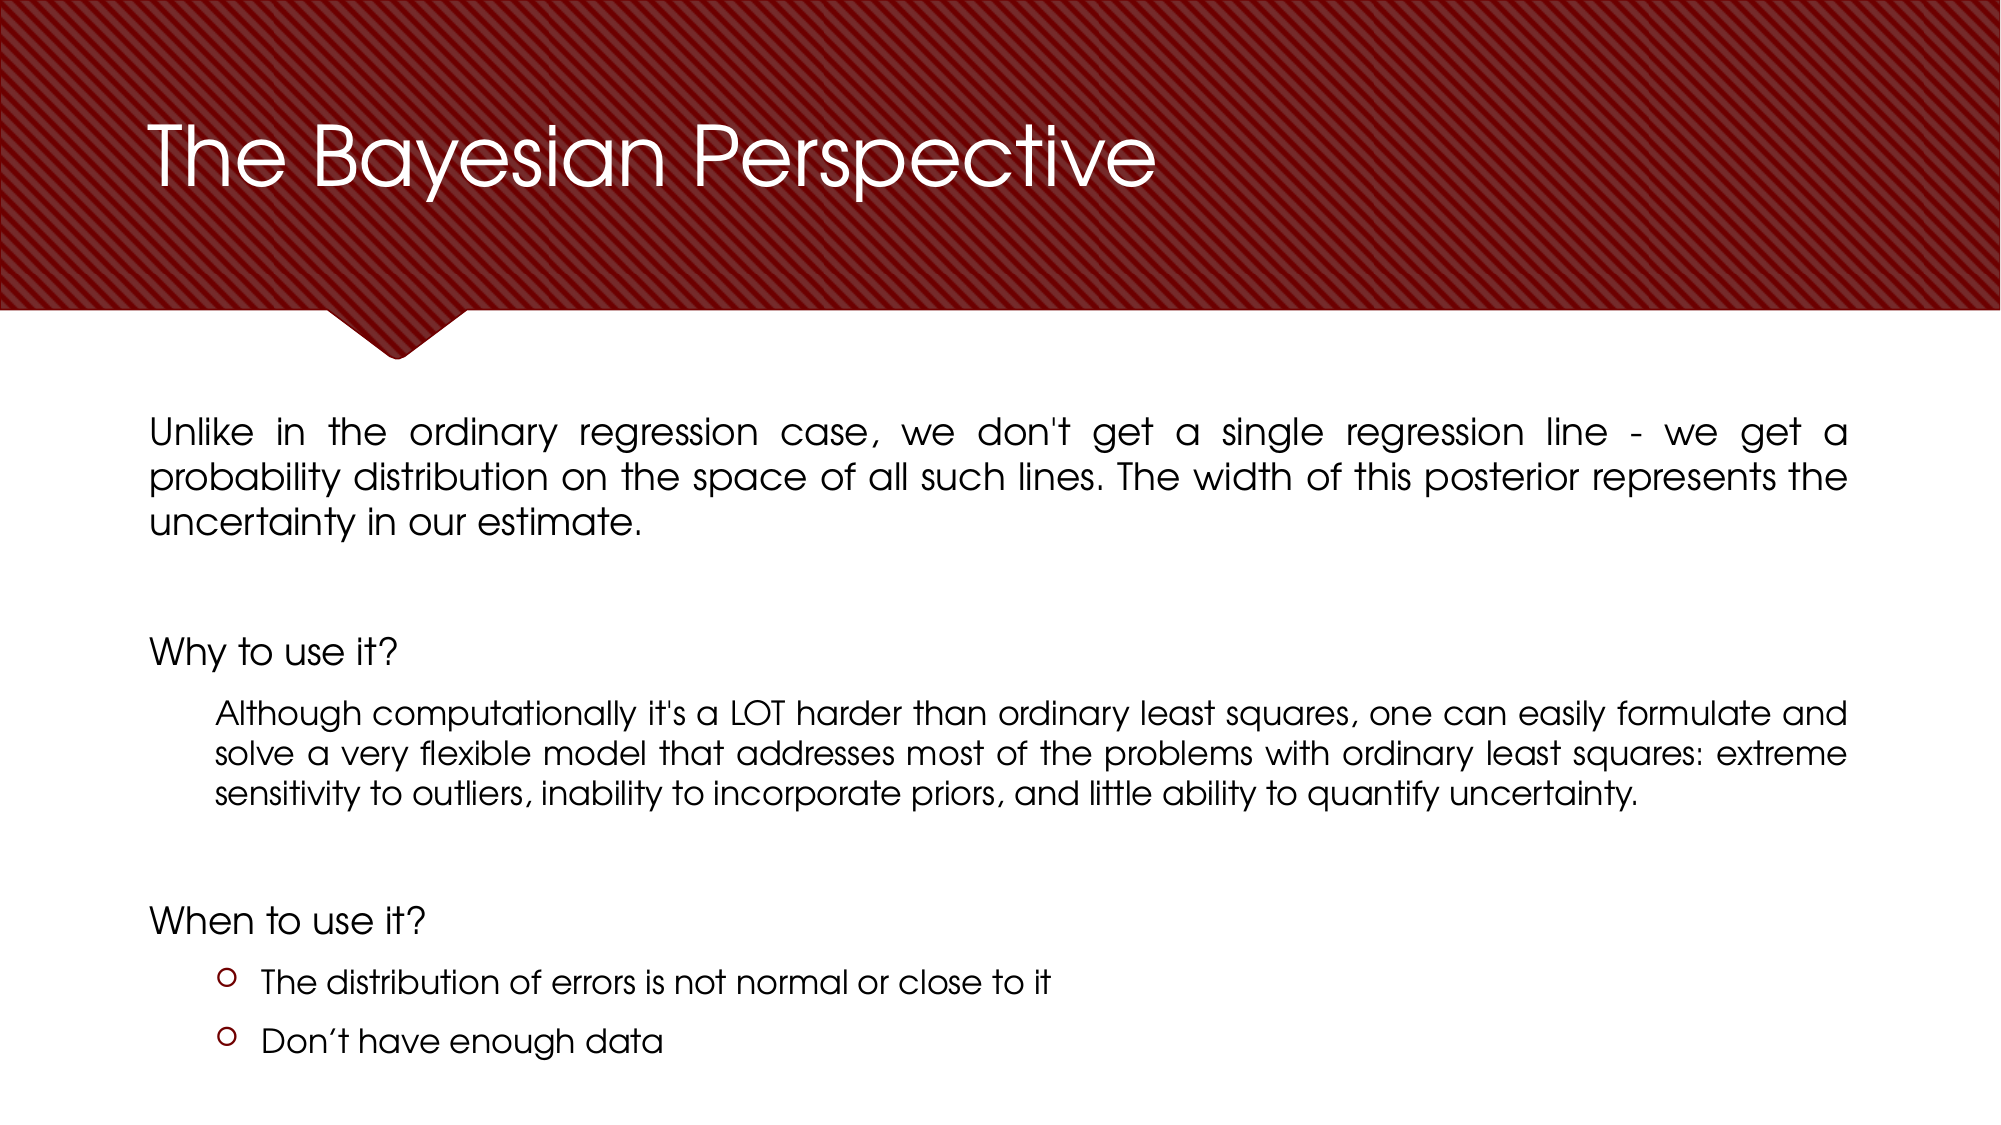

# The Bayesian Perspective
Unlike in the ordinary regression case, we don't get a single regression line - we get a probability distribution on the space of all such lines. The width of this posterior represents the uncertainty in our estimate.

Why to use it?
Although computationally it's a LOT harder than ordinary least squares, one can easily formulate and solve a very flexible model that addresses most of the problems with ordinary least squares: extreme sensitivity to outliers, inability to incorporate priors, and little ability to quantify uncertainty.

When to use it?
The distribution of errors is not normal or close to it
Don’t have enough data